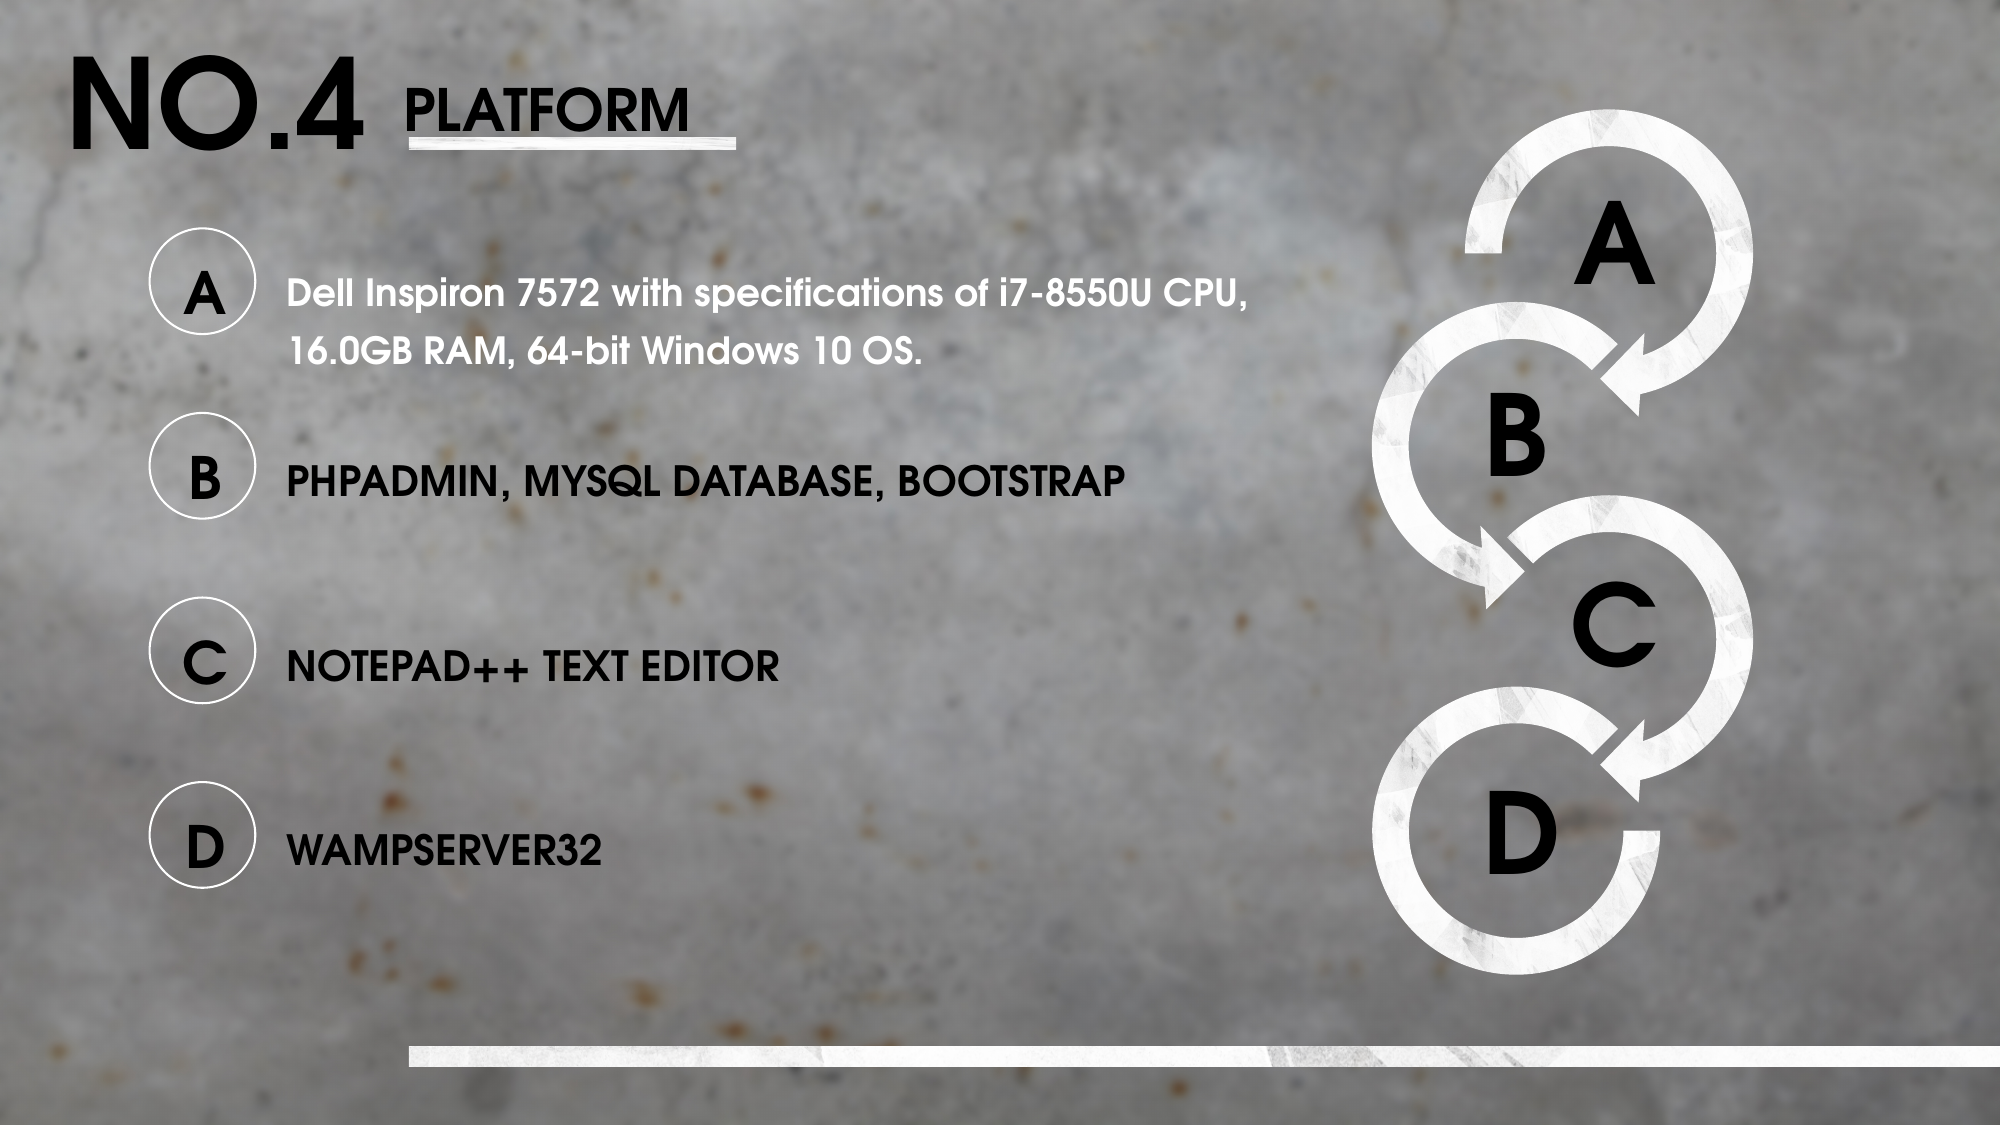

NO.4
PLATFORM

A
A

Dell Inspiron 7572 with specifications of i7-8550U CPU, 16.0GB RAM, 64-bit Windows 10 OS.

B
B

PHPADMIN, MYSQL DATABASE, BOOTSTRAP

C
C

NOTEPAD++ TEXT EDITOR

D
D

WAMPSERVER32